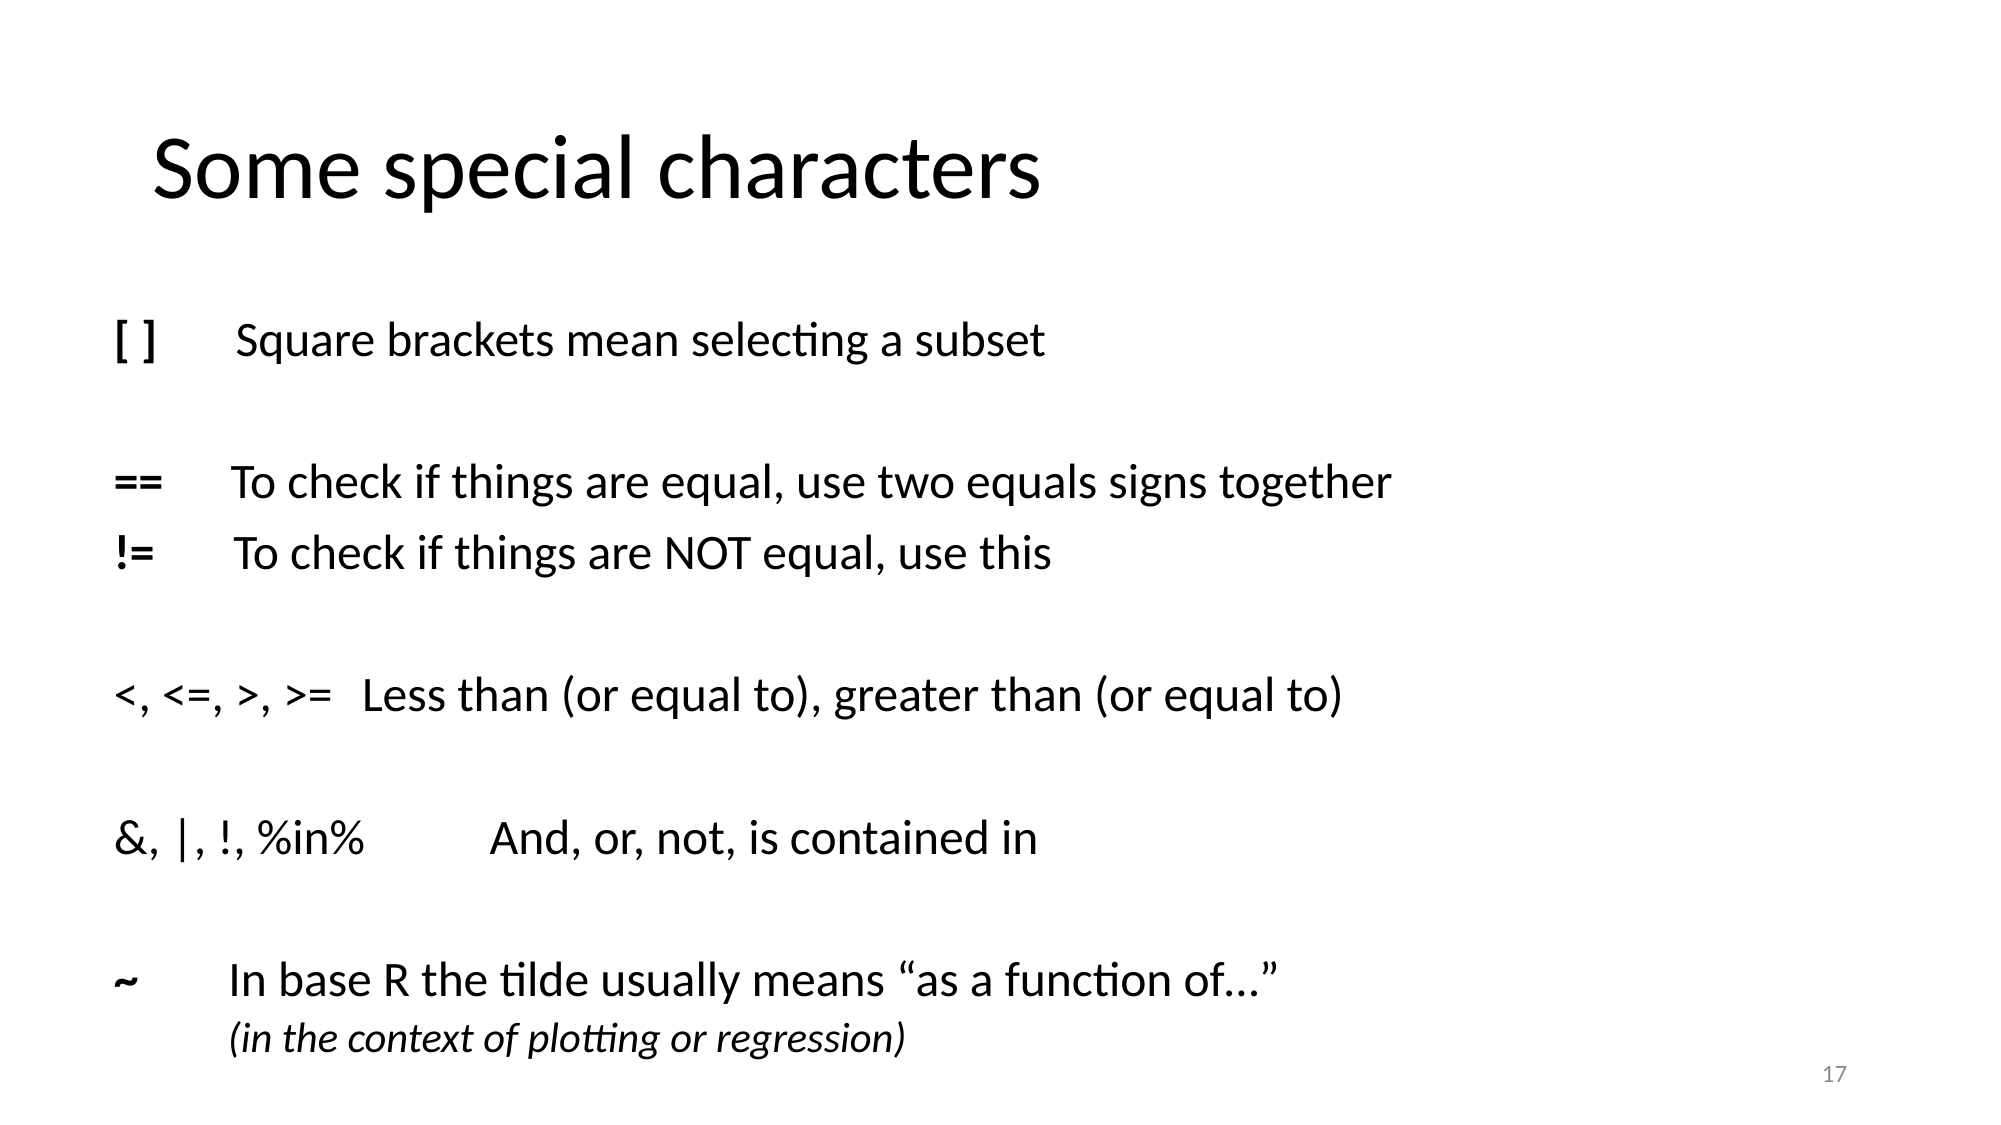

# Some special characters
[ ]       Square brackets mean selecting a subset

==      To check if things are equal, use two equals signs together
!=       To check if things are NOT equal, use this

<, <=, >, >=	Less than (or equal to), greater than (or equal to)

&, |, !, %in%	And, or, not, is contained in

~        In base R the tilde usually means “as a function of…”
            (in the context of plotting or regression)

17